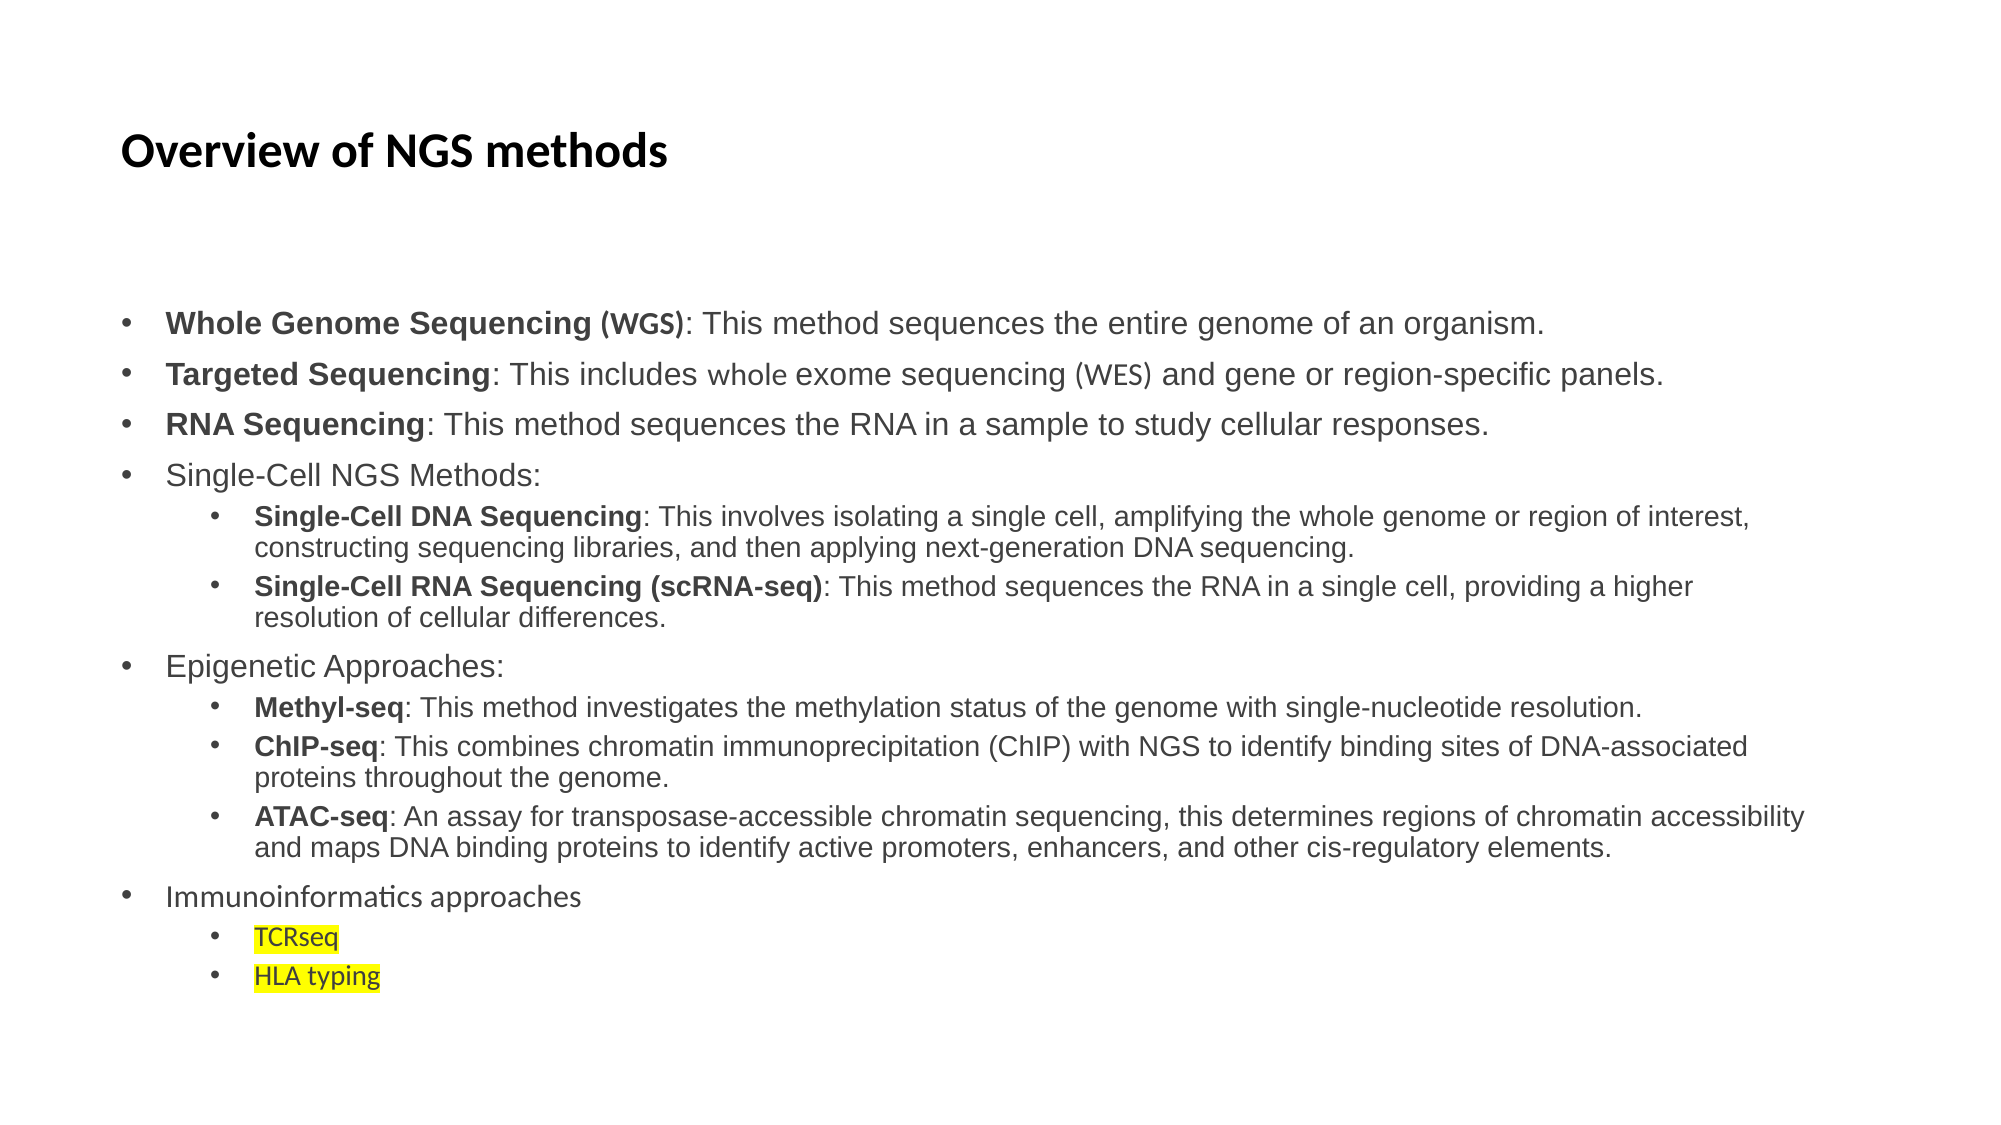

# Overview of NGS methods
Whole Genome Sequencing (WGS): This method sequences the entire genome of an organism.
Targeted Sequencing: This includes whole exome sequencing (WES) and gene or region-specific panels.
RNA Sequencing: This method sequences the RNA in a sample to study cellular responses.
Single-Cell NGS Methods:
Single-Cell DNA Sequencing: This involves isolating a single cell, amplifying the whole genome or region of interest, constructing sequencing libraries, and then applying next-generation DNA sequencing.
Single-Cell RNA Sequencing (scRNA-seq): This method sequences the RNA in a single cell, providing a higher resolution of cellular differences.
Epigenetic Approaches:
Methyl-seq: This method investigates the methylation status of the genome with single-nucleotide resolution.
ChIP-seq: This combines chromatin immunoprecipitation (ChIP) with NGS to identify binding sites of DNA-associated proteins throughout the genome.
ATAC-seq: An assay for transposase-accessible chromatin sequencing, this determines regions of chromatin accessibility and maps DNA binding proteins to identify active promoters, enhancers, and other cis-regulatory elements.
Immunoinformatics approaches
TCRseq
HLA typing